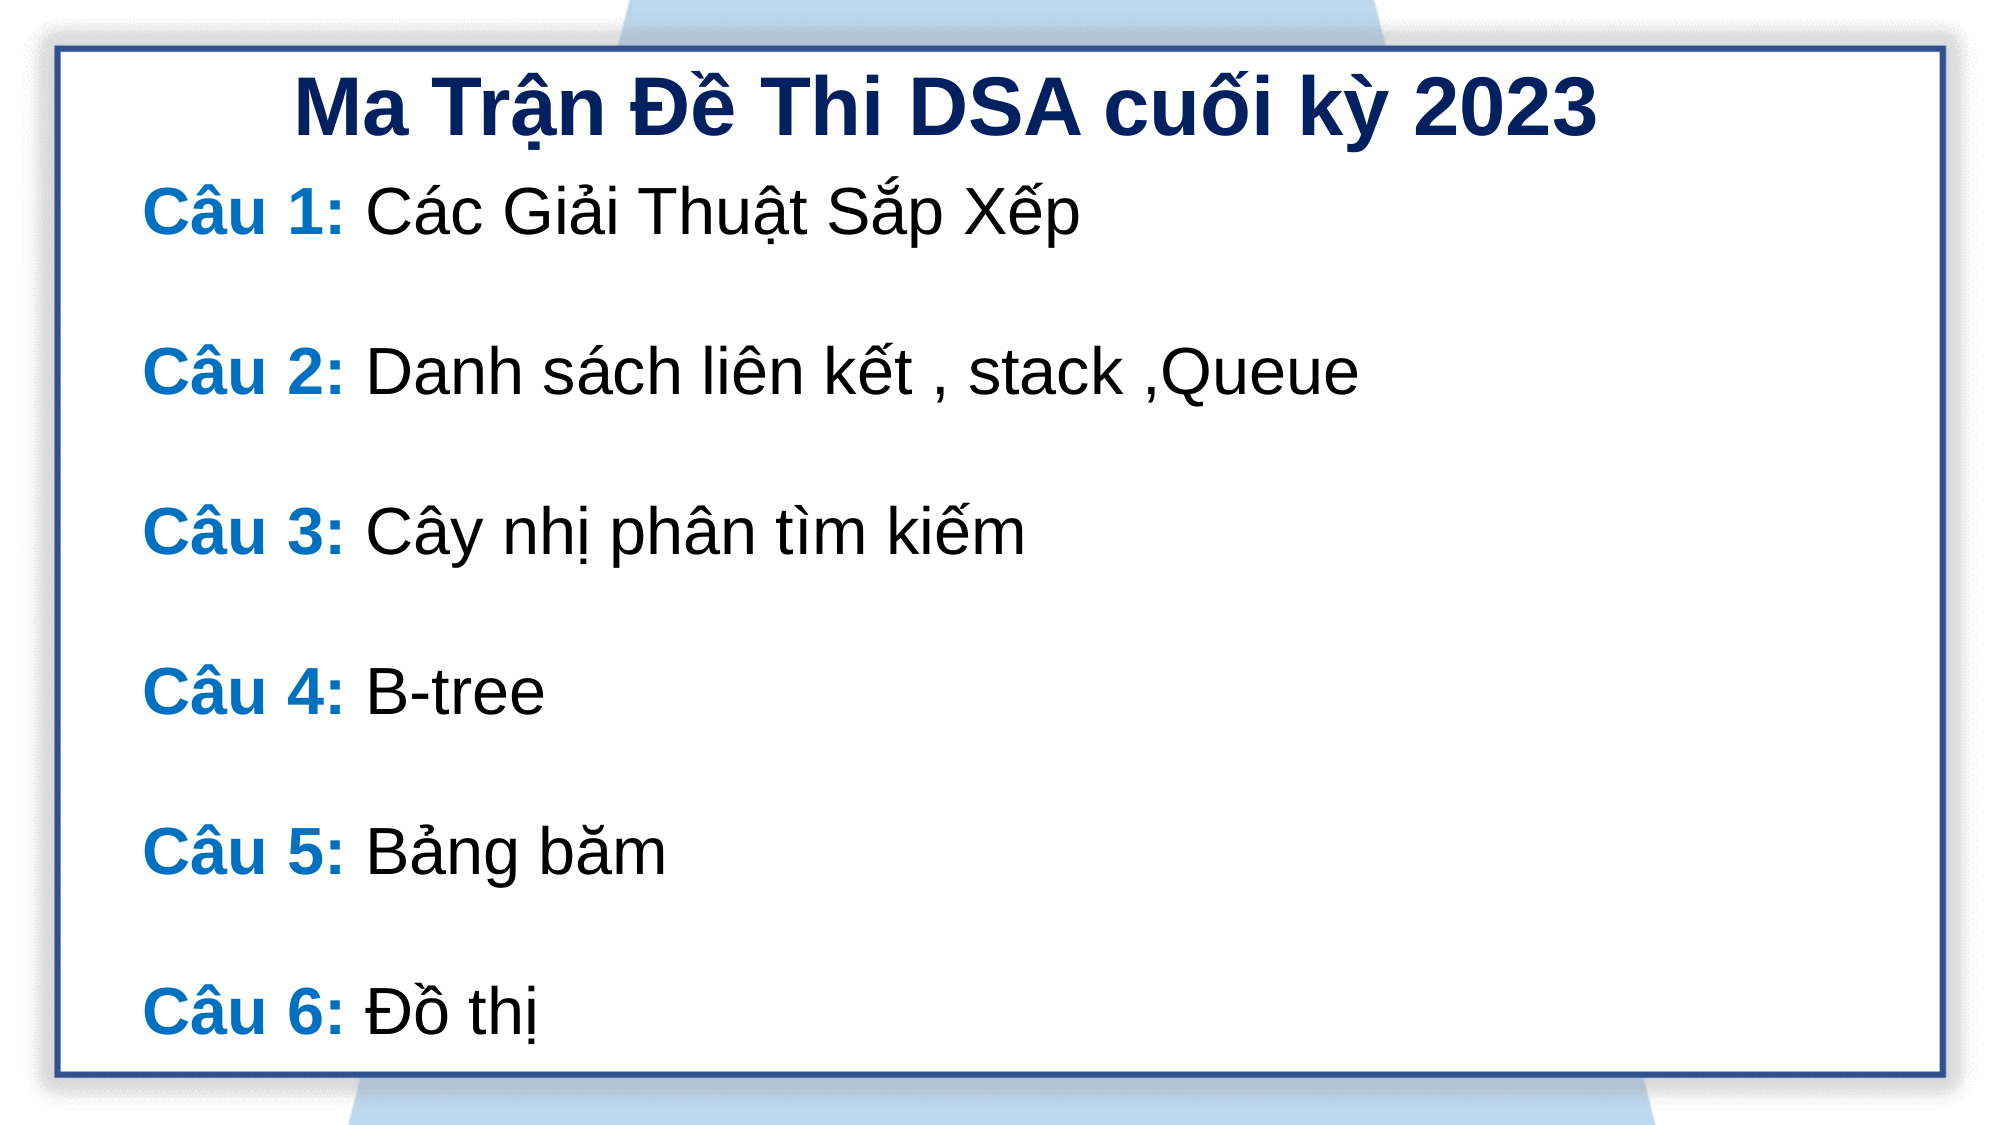

Ma Trận Đề Thi DSA cuối kỳ 2023
Câu 1: Các Giải Thuật Sắp Xếp

Câu 2: Danh sách liên kết , stack ,Queue

Câu 3: Cây nhị phân tìm kiếm

Câu 4: B-tree

Câu 5: Bảng băm
Câu 6: Đồ thị